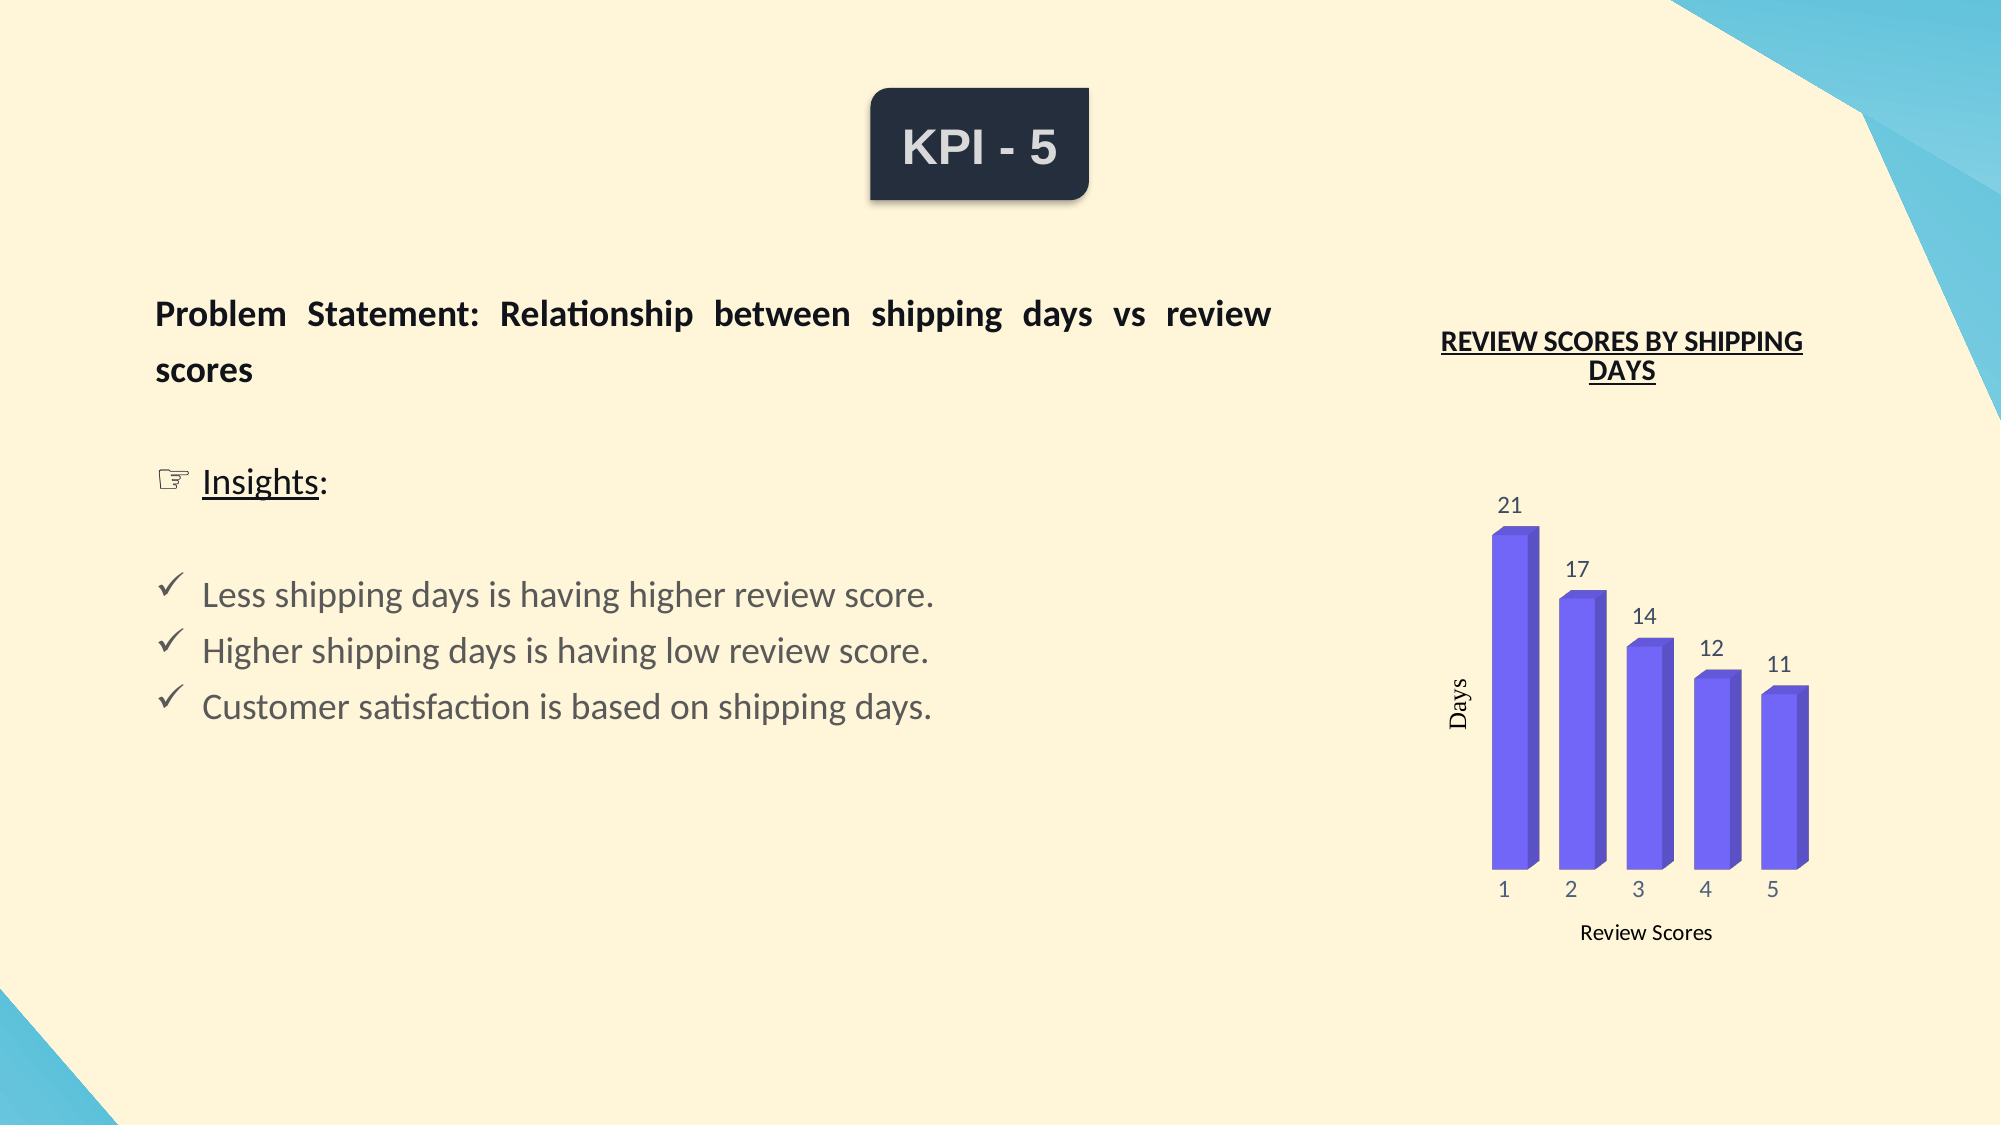

KPI - 5
Problem Statement: Relationship between shipping days vs review scores

Insights:

Less shipping days is having higher review score.
Higher shipping days is having low review score.
Customer satisfaction is based on shipping days.

[unsupported chart]